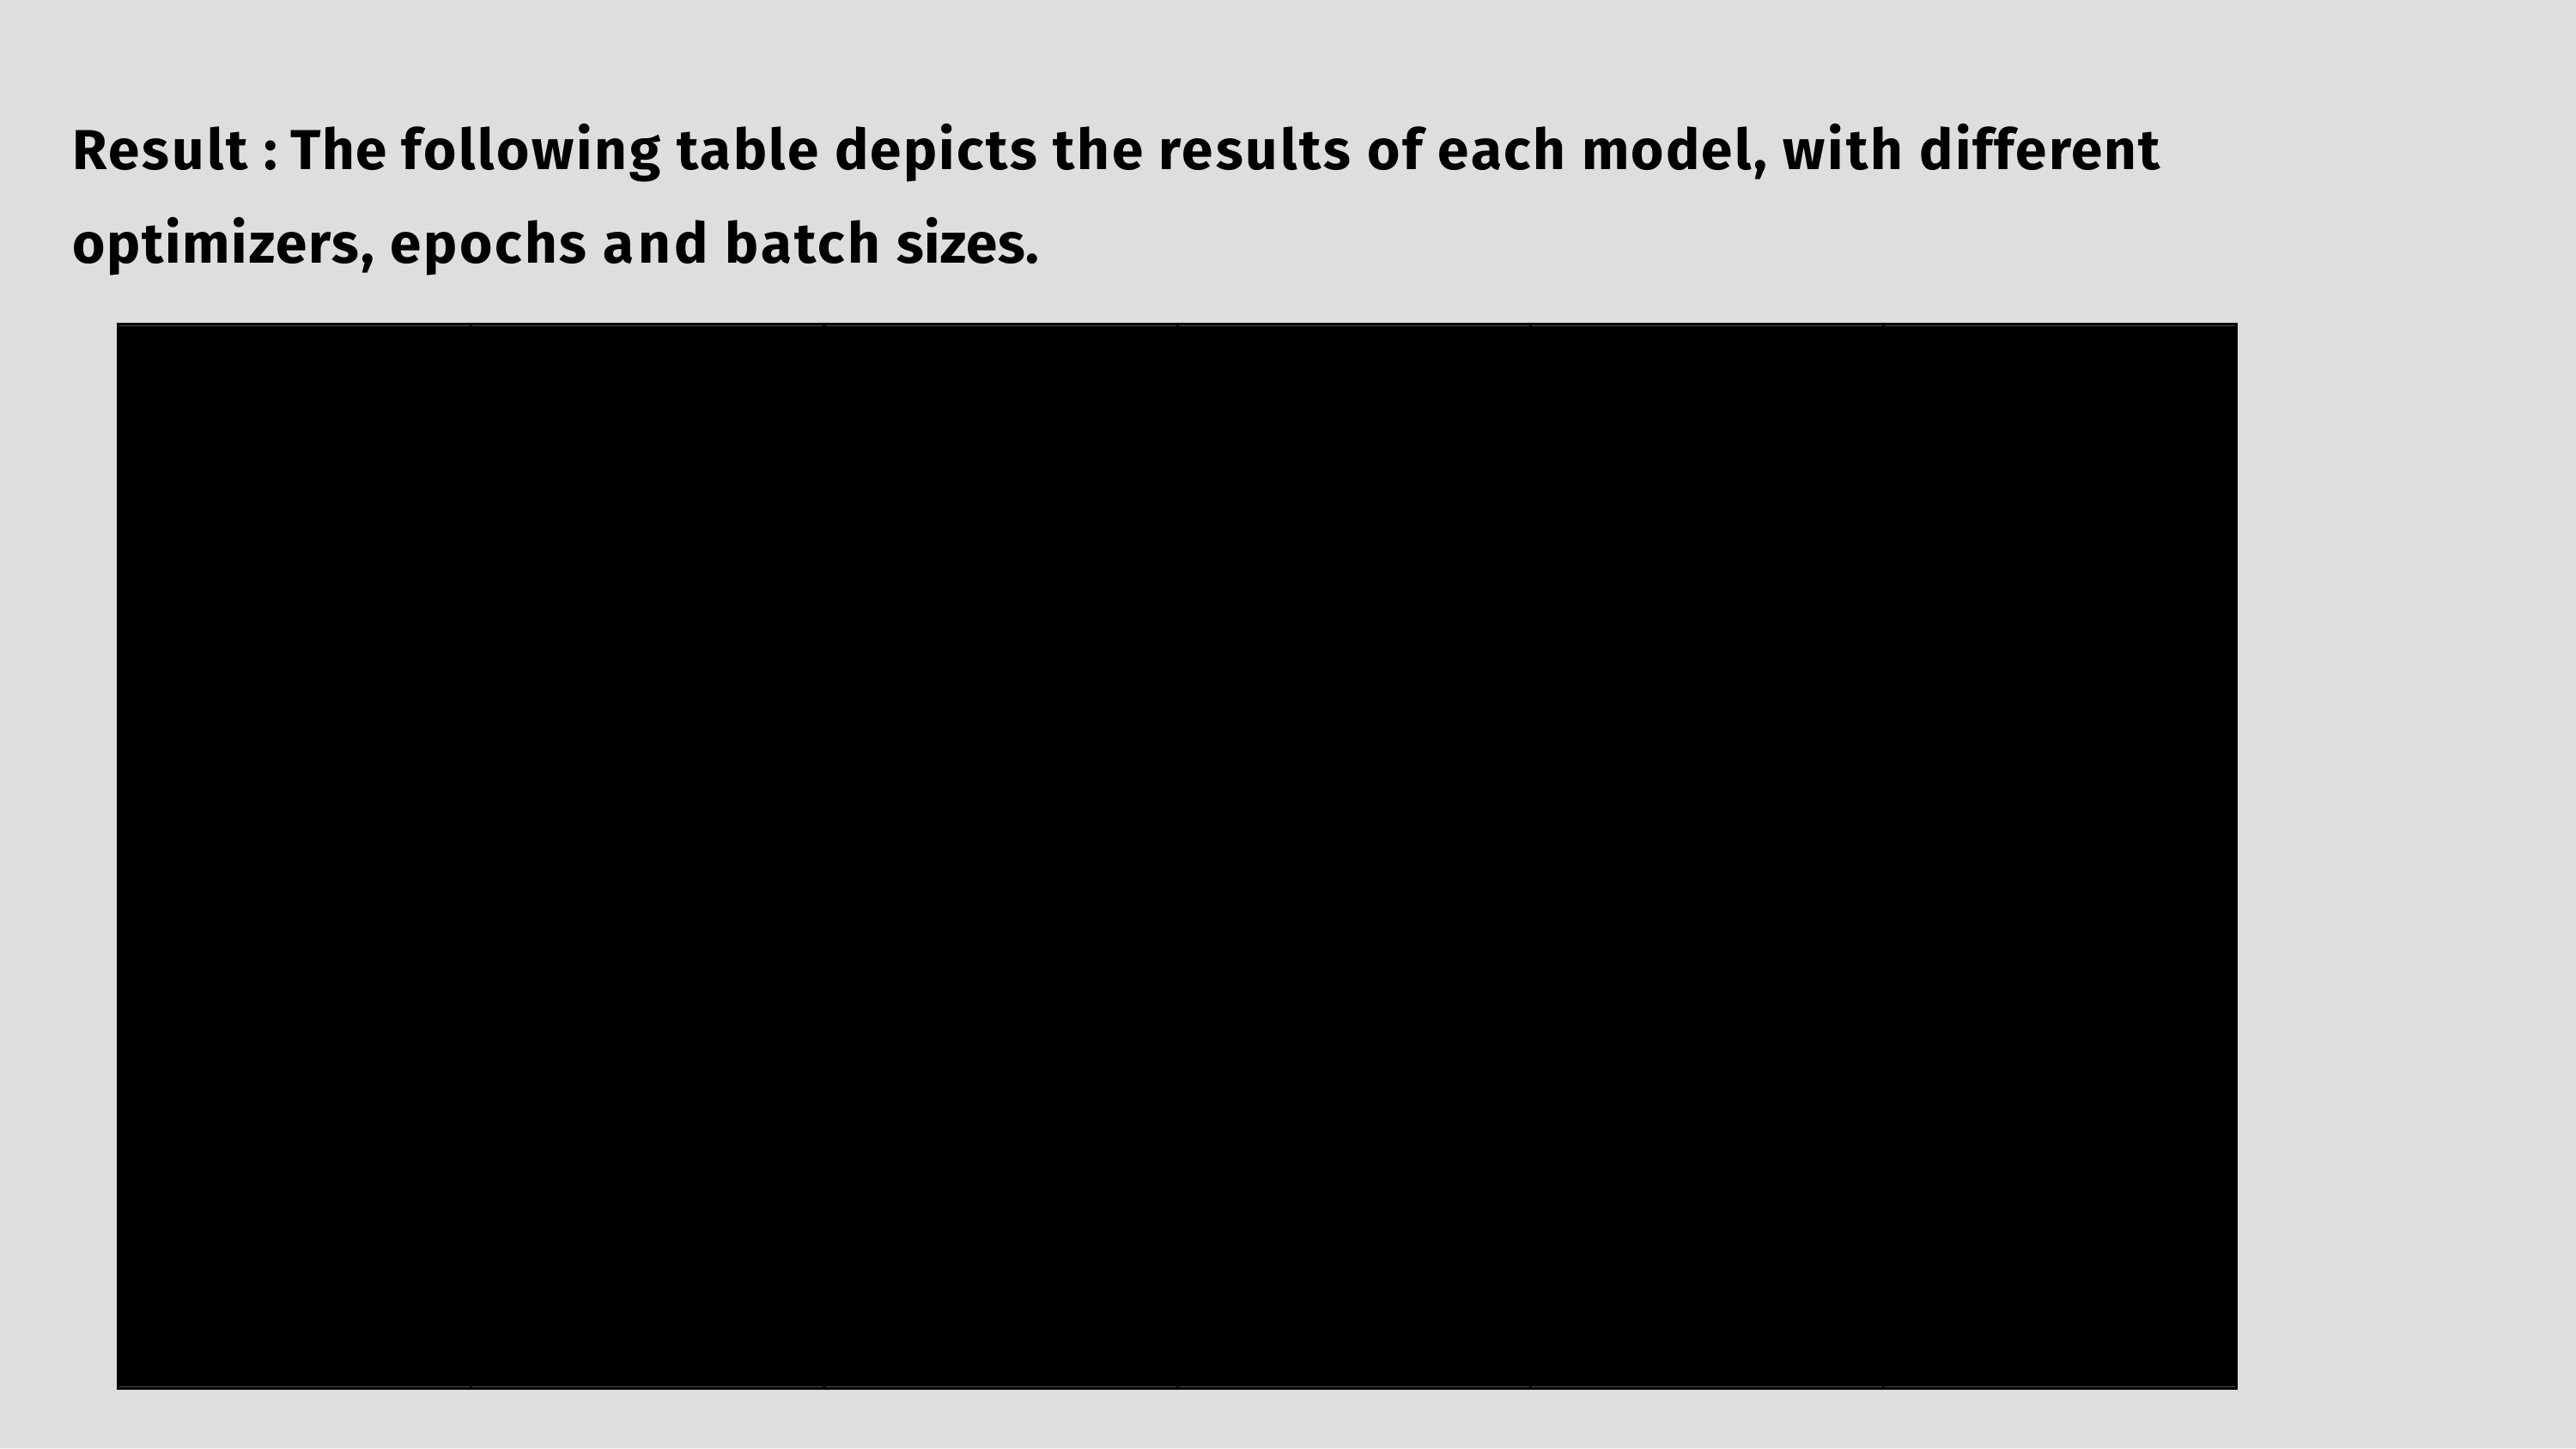

# Result : The following table depicts the results of each model, with different  optimizers, epochs and batch sizes.

| Method | Optimizer used | Batch size | No. of Epochs | Training accuracy | Test accuracy |
| --- | --- | --- | --- | --- | --- |
| ResNet50 RGB | Adam | 32 | 30 | 96.44 | 93.03 |
| ResNet50 GrayScale Inception V3 | Adam Adam | 32 32 | 30 20 | 97.24 98.32 | 93.34 90.69 |
| VGG-19 | Adam | 32 | 10 | 97.12 | 91.65 |
| VGG-19 | Adam | 32 | 15 | 97.98 | 91.14 |
| VGG-19 | Adam | 64 | 20 | 97.79 | 92.17 |
| VGG-19 | RMSprop | 32 | 10 | 95.91 | 91.71 |
| VGG-19 | RMSprop | 64 | 12 | 92.13 | 87.79 |
| CNN | Adam | 32 | 30 | 94.04 | 87.74 |